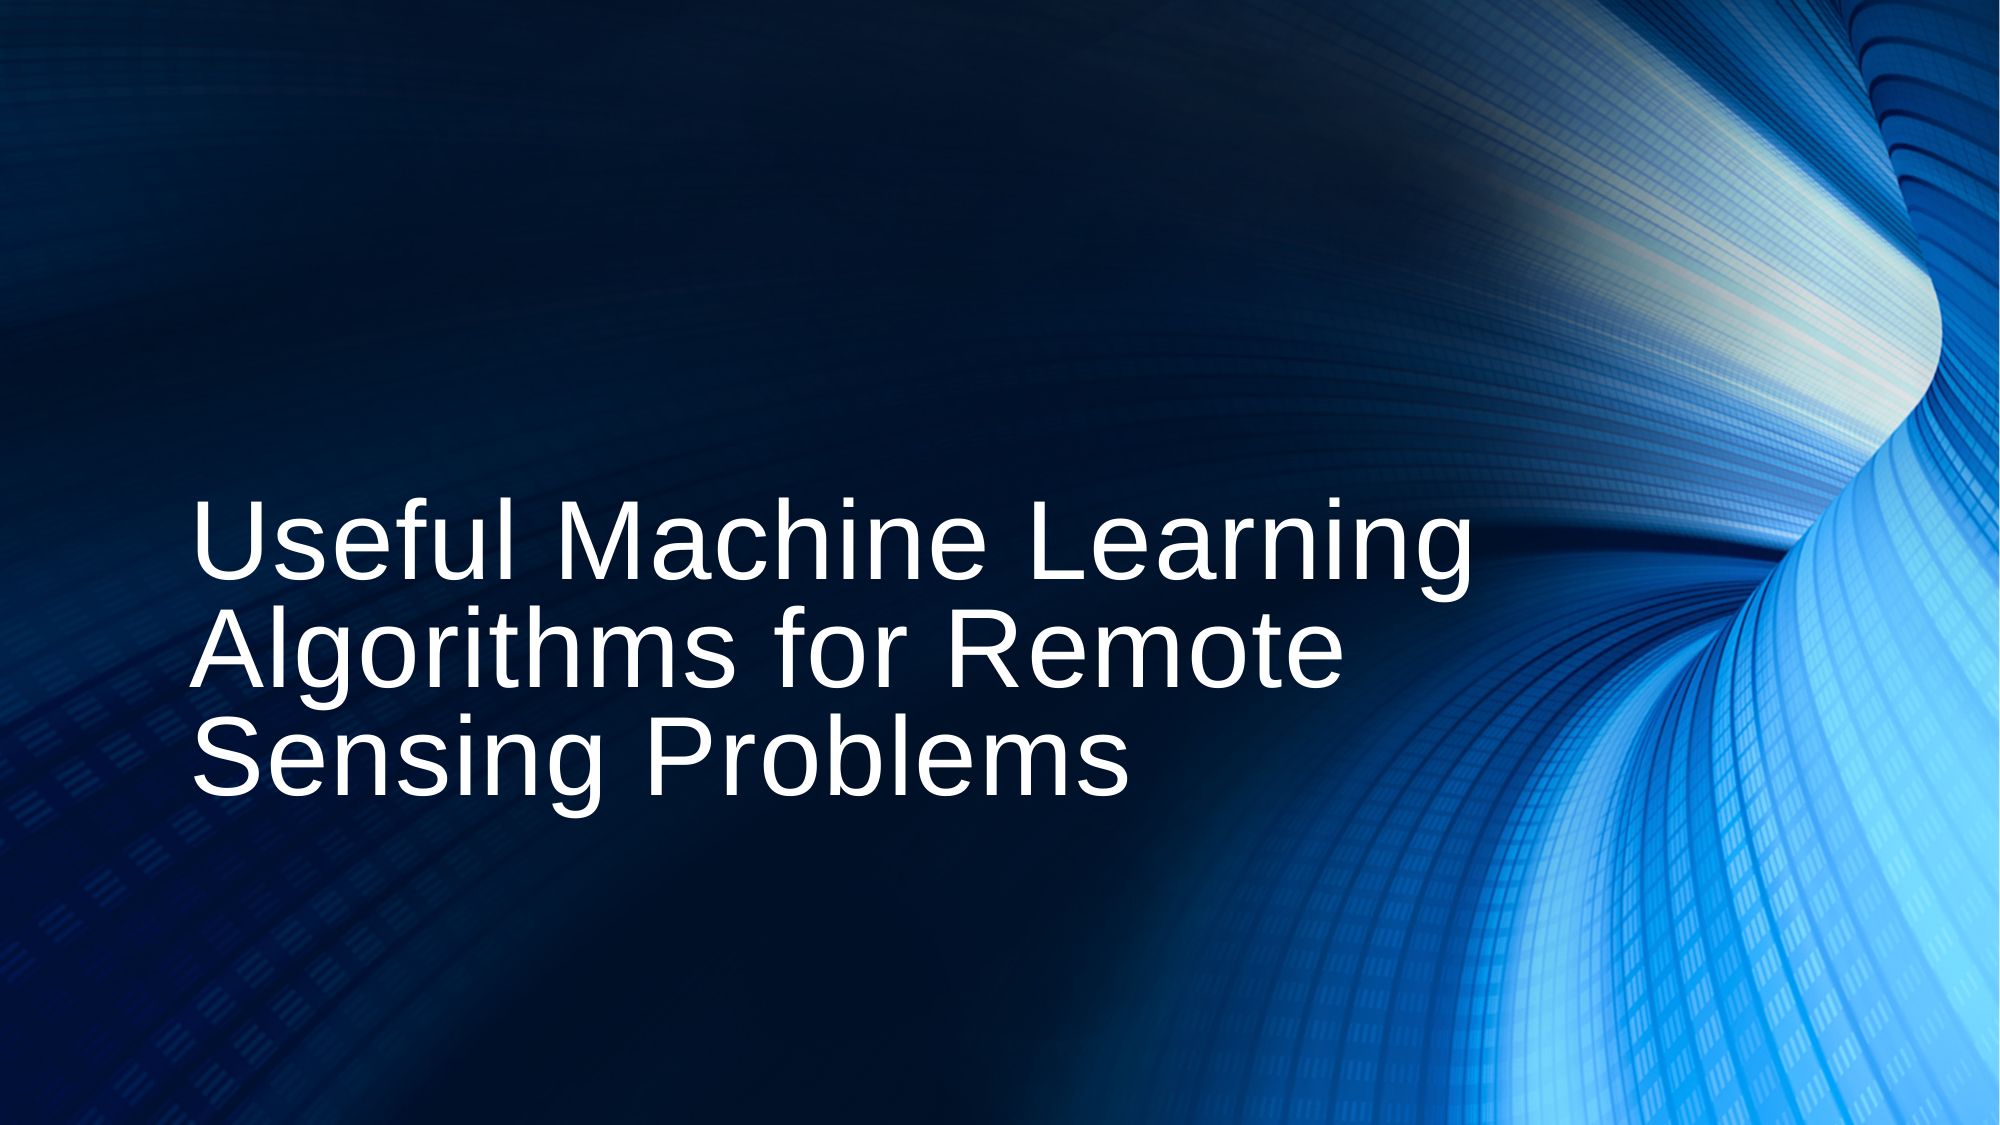

# Useful Machine Learning Algorithms for Remote Sensing Problems